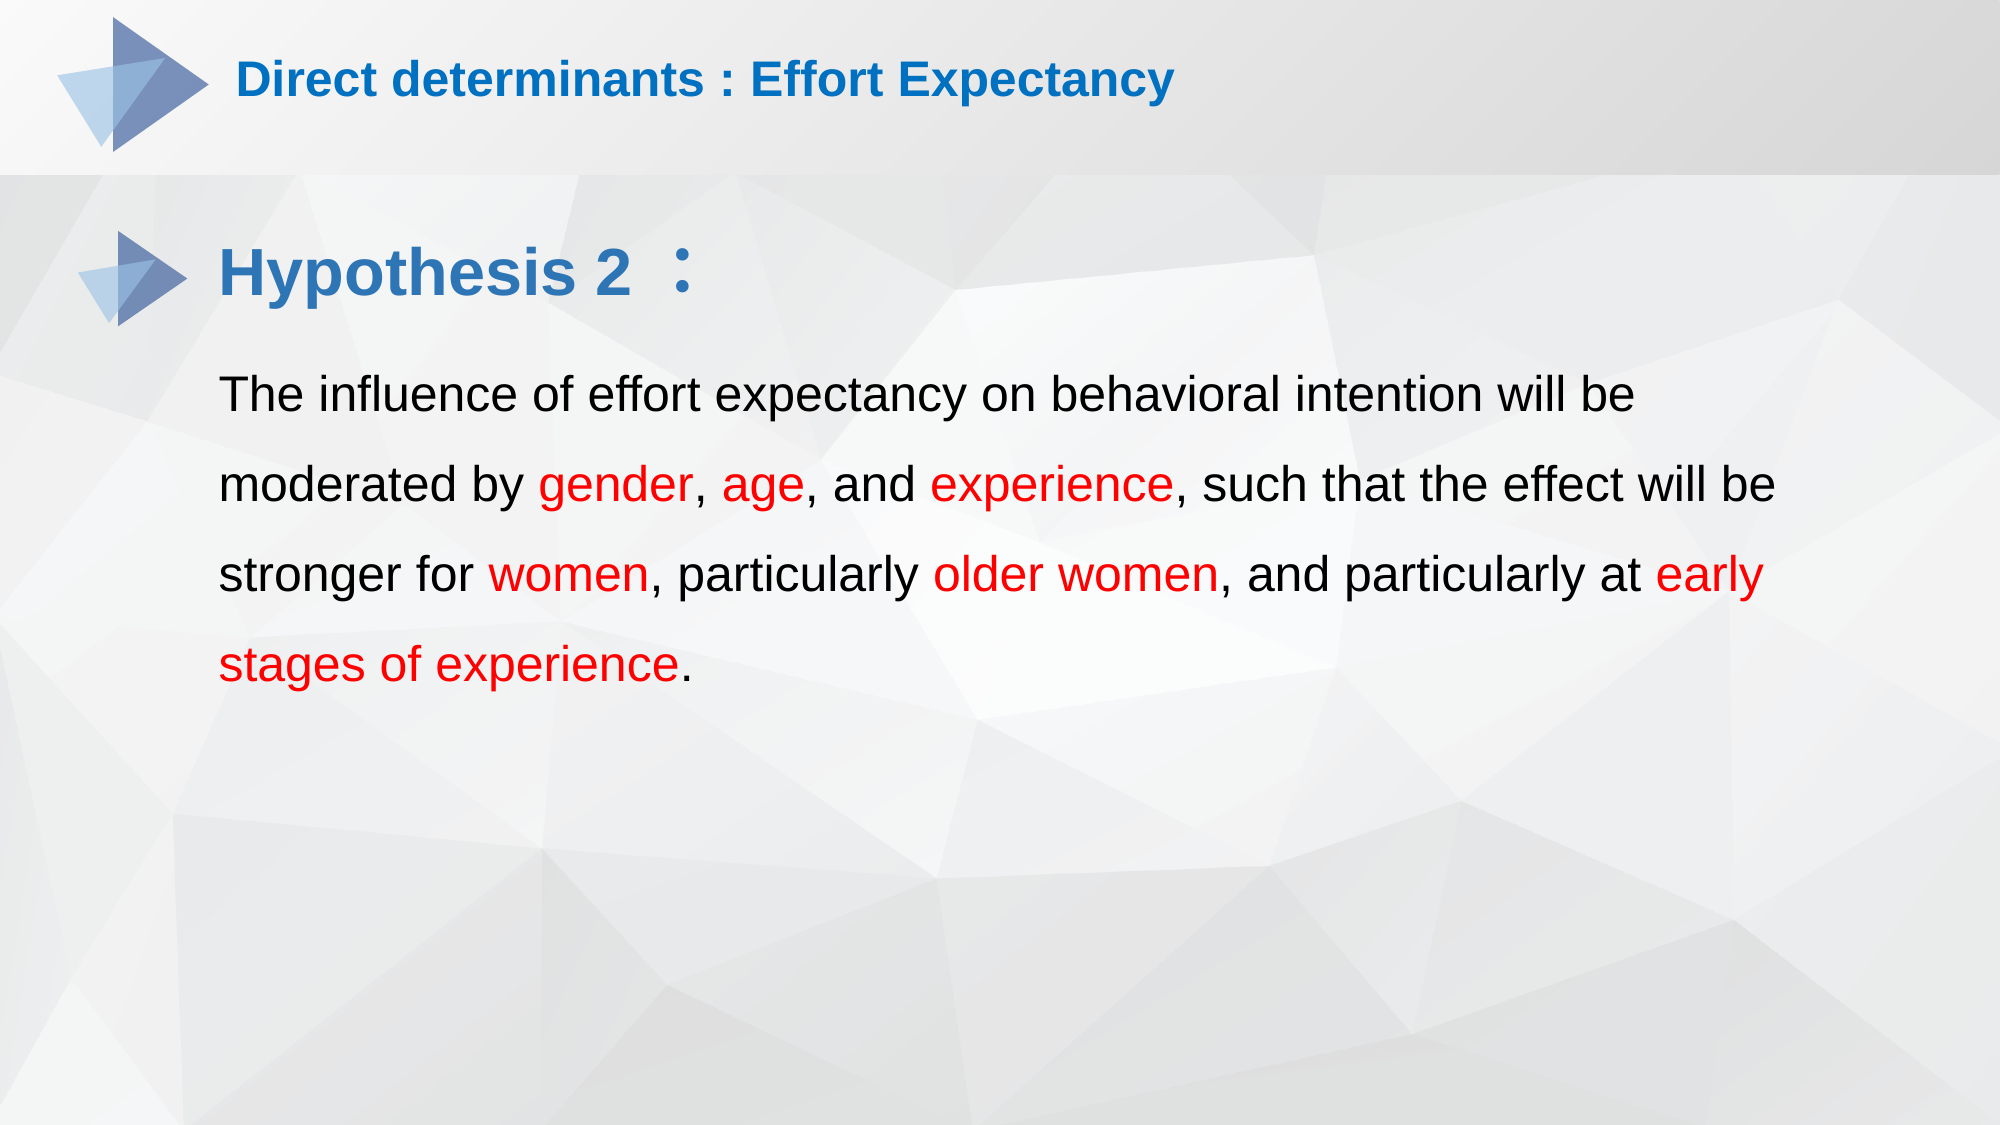

#

Direct determinants : Effort Expectancy

Hypothesis 2：
The influence of effort expectancy on behavioral intention will be moderated by gender, age, and experience, such that the effect will be stronger for women, particularly older women, and particularly at early stages of experience.